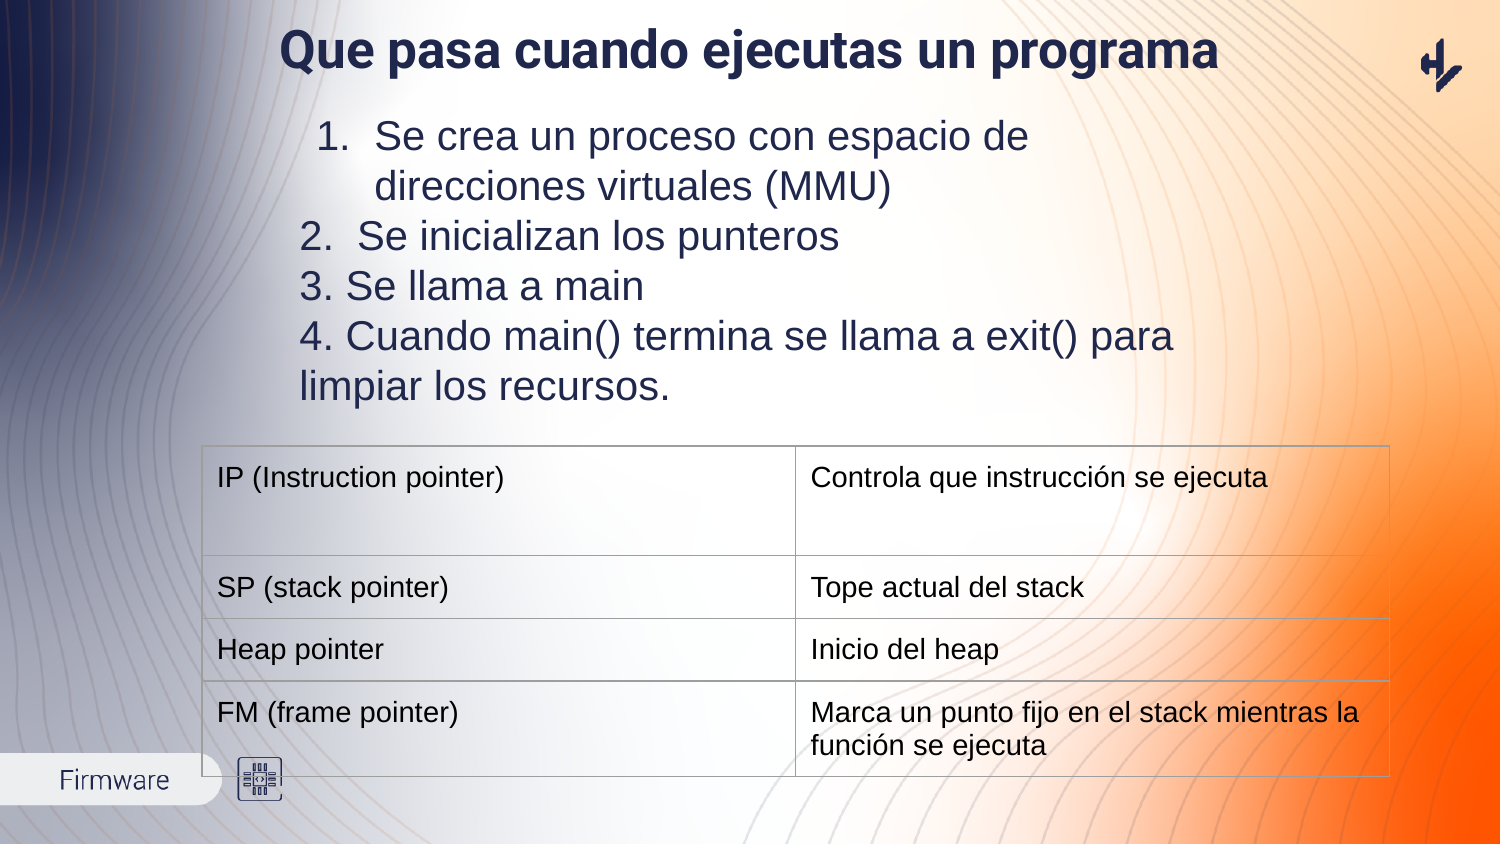

# Que pasa cuando ejecutas un programa
Se crea un proceso con espacio de direcciones virtuales (MMU)
2.  Se inicializan los punteros
3. Se llama a main
4. Cuando main() termina se llama a exit() para limpiar los recursos.

| IP (Instruction pointer) | Controla que instrucción se ejecuta |
| --- | --- |
| SP (stack pointer) | Tope actual del stack |
| Heap pointer | Inicio del heap |
| FM (frame pointer) | Marca un punto fijo en el stack mientras la función se ejecuta |